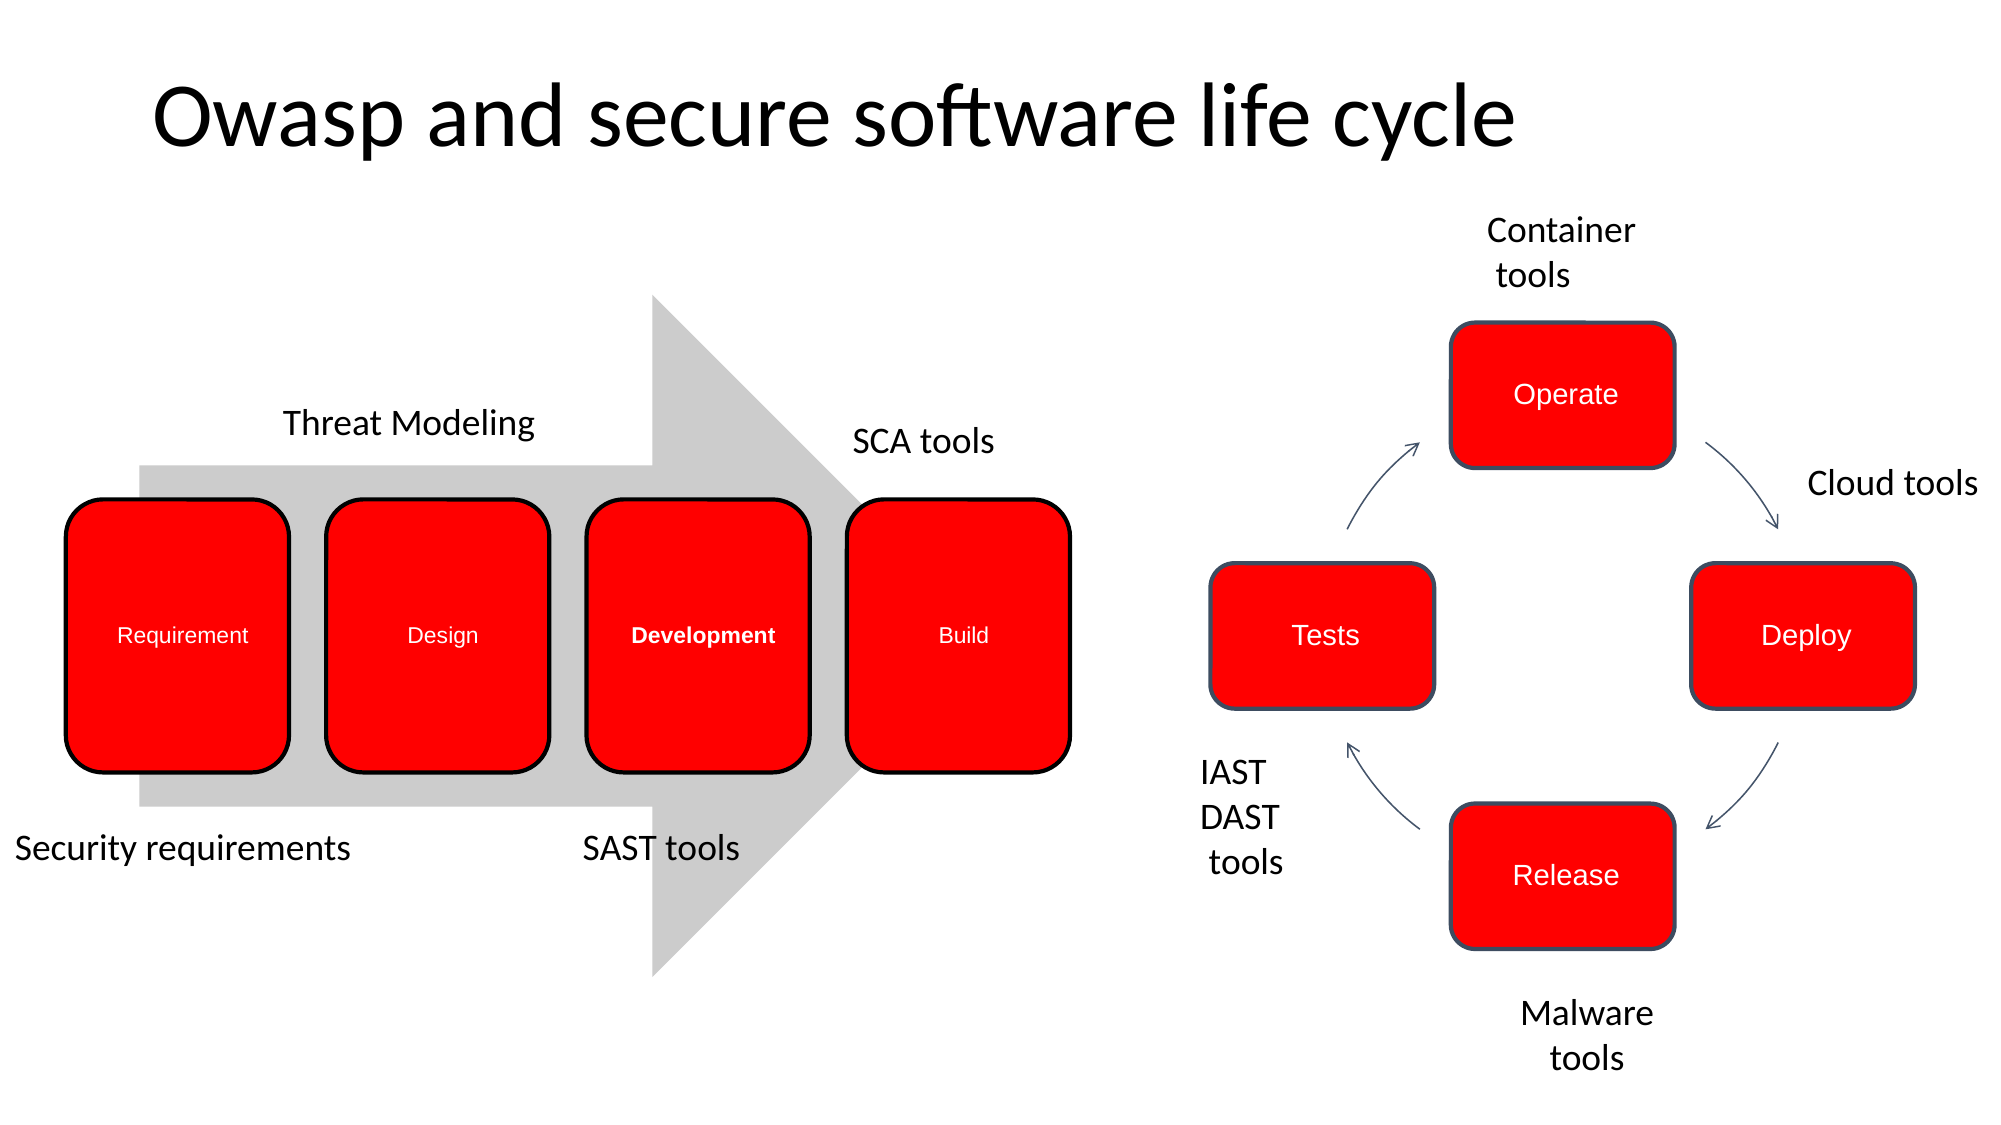

Owasp and secure software life cycle
Container
 tools
Requirement
Design
Development
Build
Operate
Deploy
Release
Tests
Threat Modeling
SCA tools
Cloud tools
IAST
DAST
 tools
Security requirements
SAST tools
Malware tools